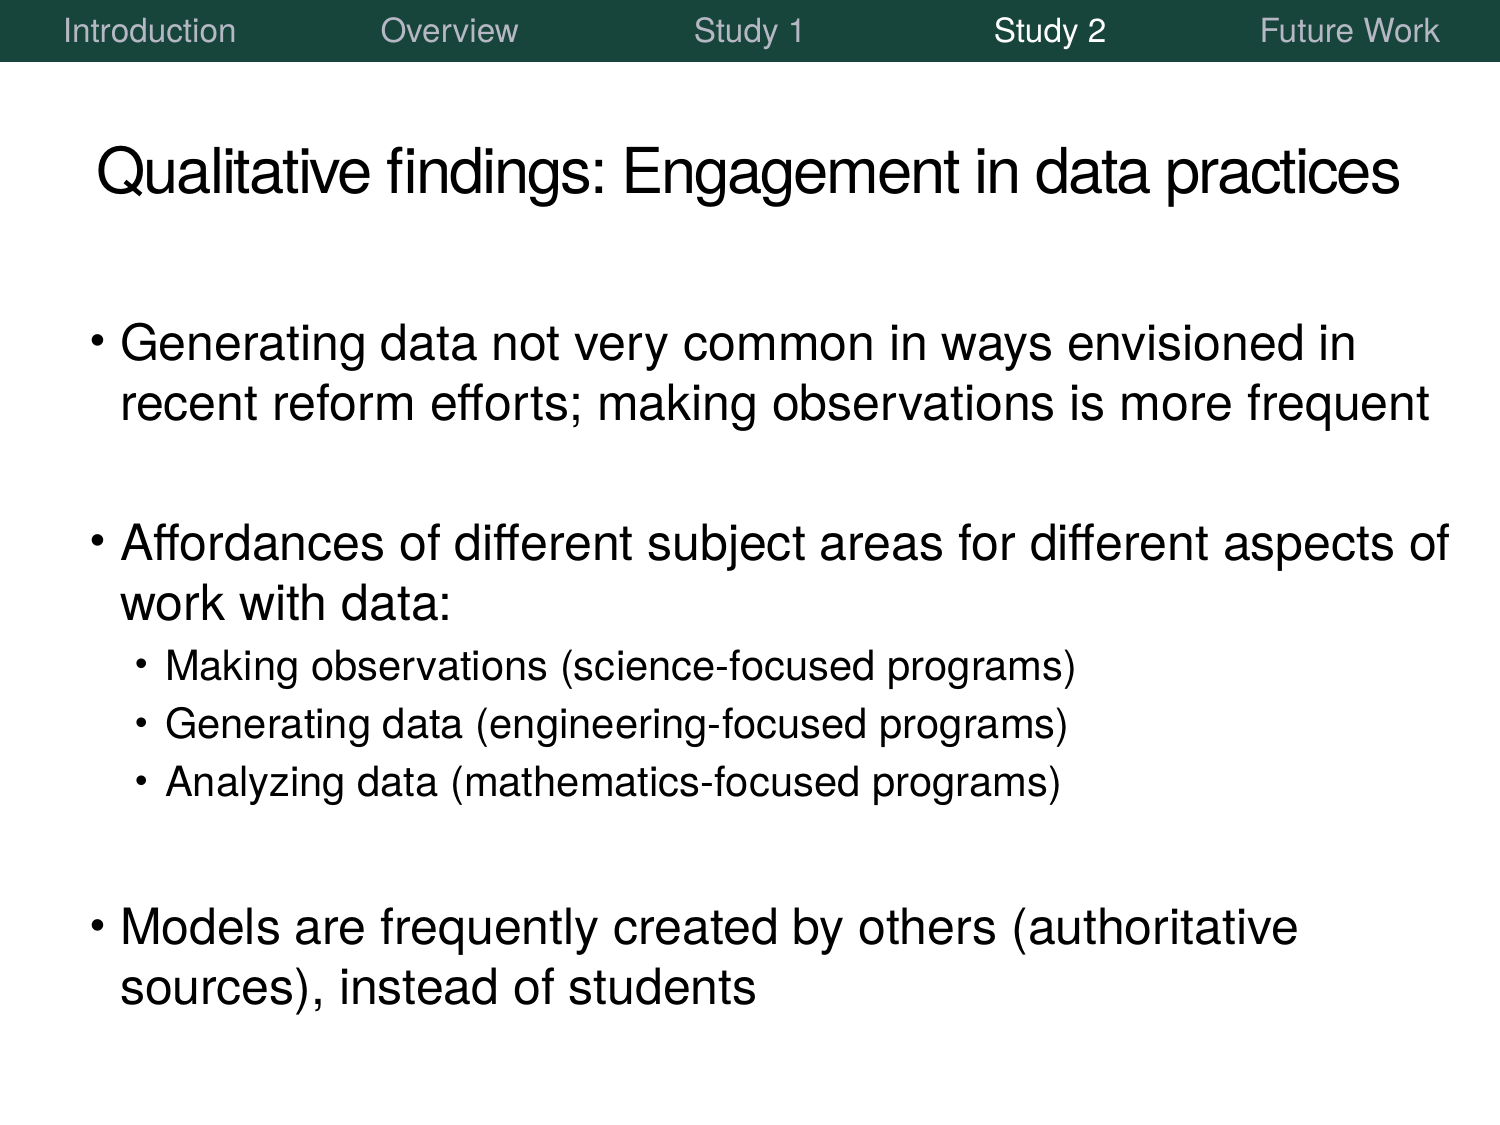

| Introduction | Overview | Study 1 | Study 2 | Future Work |
| --- | --- | --- | --- | --- |
# Qualitative findings: Engagement in data practices
Generating data not very common in ways envisioned in recent reform efforts; making observations is more frequent

Affordances of different subject areas for different aspects of work with data:
Making observations (science-focused programs)
Generating data (engineering-focused programs)
Analyzing data (mathematics-focused programs)

Models are frequently created by others (authoritative sources), instead of students